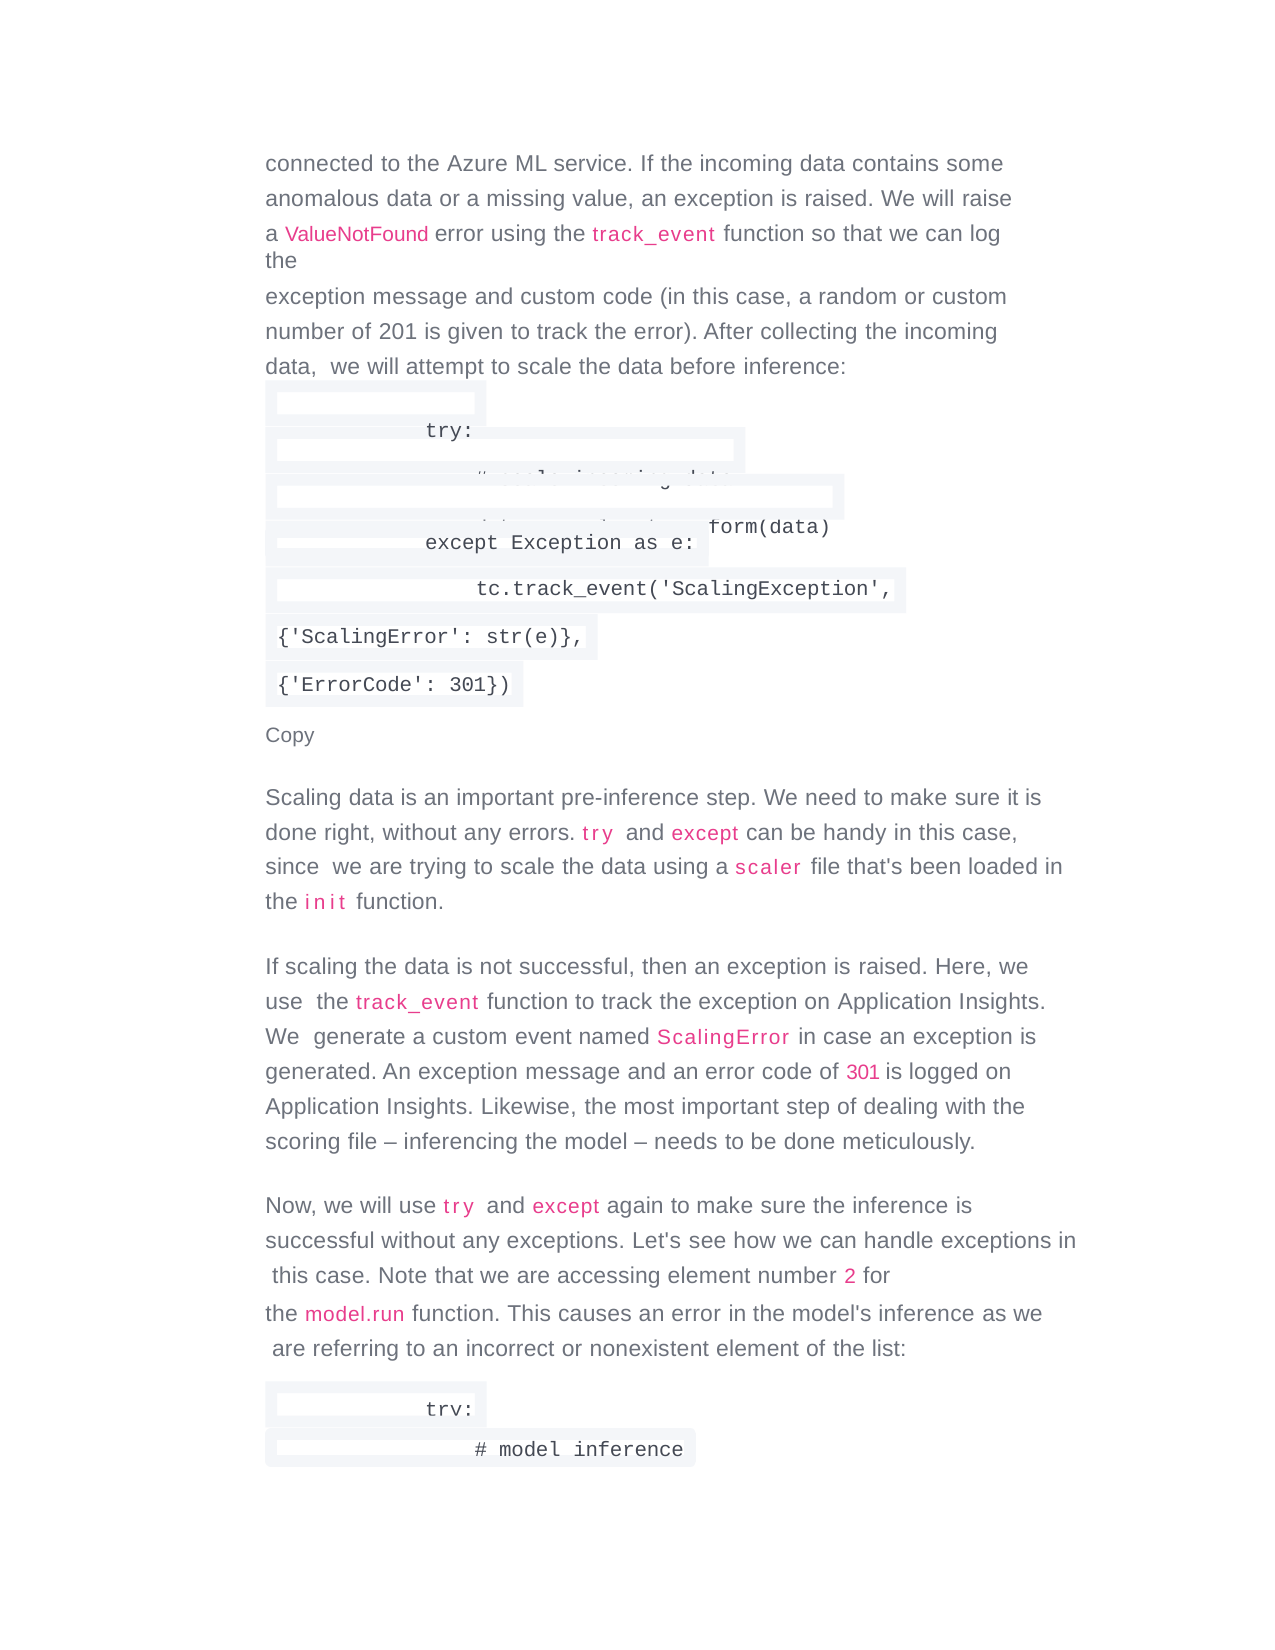

connected to the Azure ML service. If the incoming data contains some  anomalous data or a missing value, an exception is raised. We will raise
a ValueNotFound error using the track_event function so that we can log the
exception message and custom code (in this case, a random or custom  number of 201 is given to track the error). After collecting the incoming data,  we will attempt to scale the data before inference:

try:

# scale incoming data

data = scaler.transform(data)

except Exception as e:
tc.track_event('ScalingException',

{'ScalingError': str(e)},

{'ErrorCode': 301})

Copy

Scaling data is an important pre-inference step. We need to make sure it is  done right, without any errors. try and except can be handy in this case, since  we are trying to scale the data using a scaler file that's been loaded in
the init function.

If scaling the data is not successful, then an exception is raised. Here, we use  the track_event function to track the exception on Application Insights. We  generate a custom event named ScalingError in case an exception is  generated. An exception message and an error code of 301 is logged on  Application Insights. Likewise, the most important step of dealing with the  scoring file – inferencing the model – needs to be done meticulously.

Now, we will use try and except again to make sure the inference is  successful without any exceptions. Let's see how we can handle exceptions in  this case. Note that we are accessing element number 2 for
the model.run function. This causes an error in the model's inference as we  are referring to an incorrect or nonexistent element of the list:

try:

# model inference